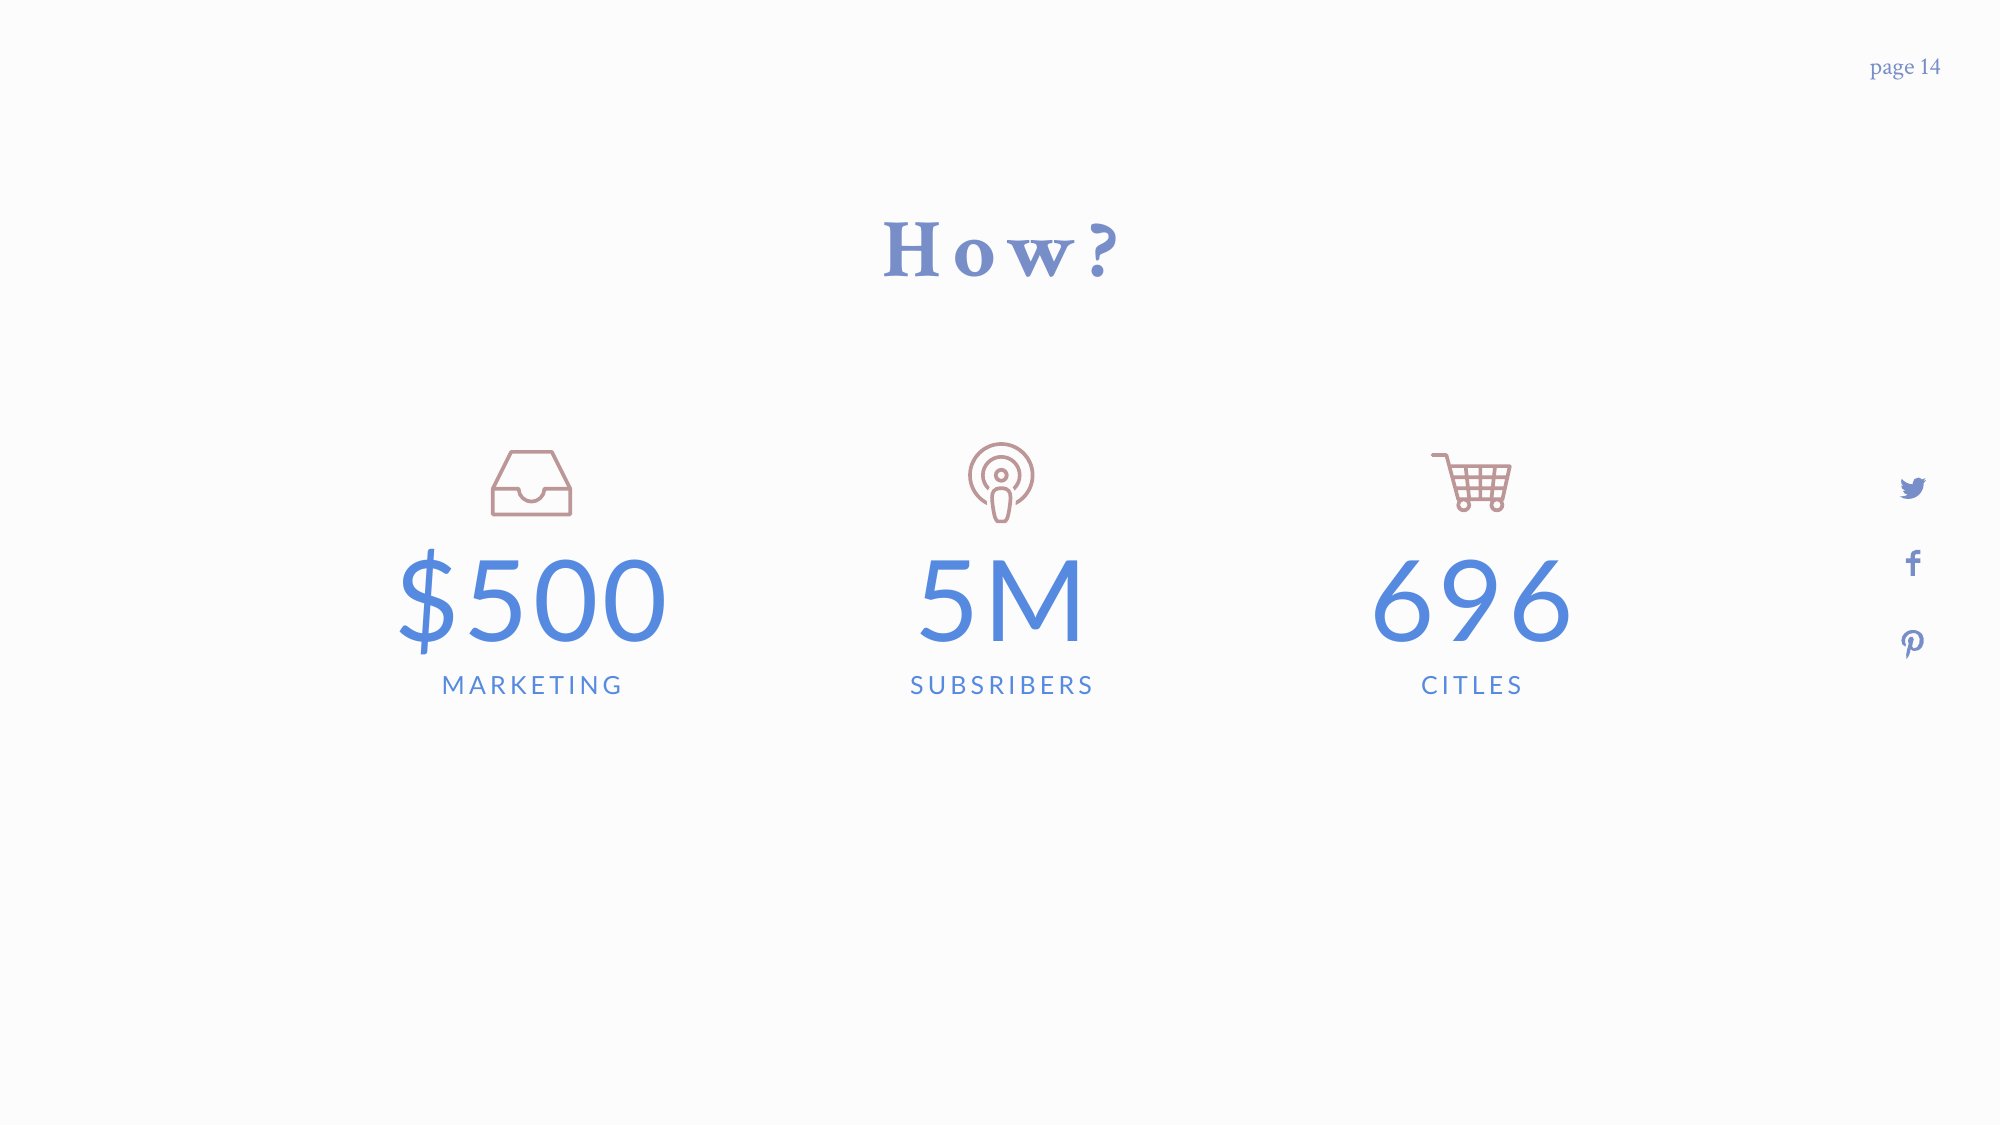

How?

5M
SUBSRIBERS

$500
MARKETING

696
CITLES